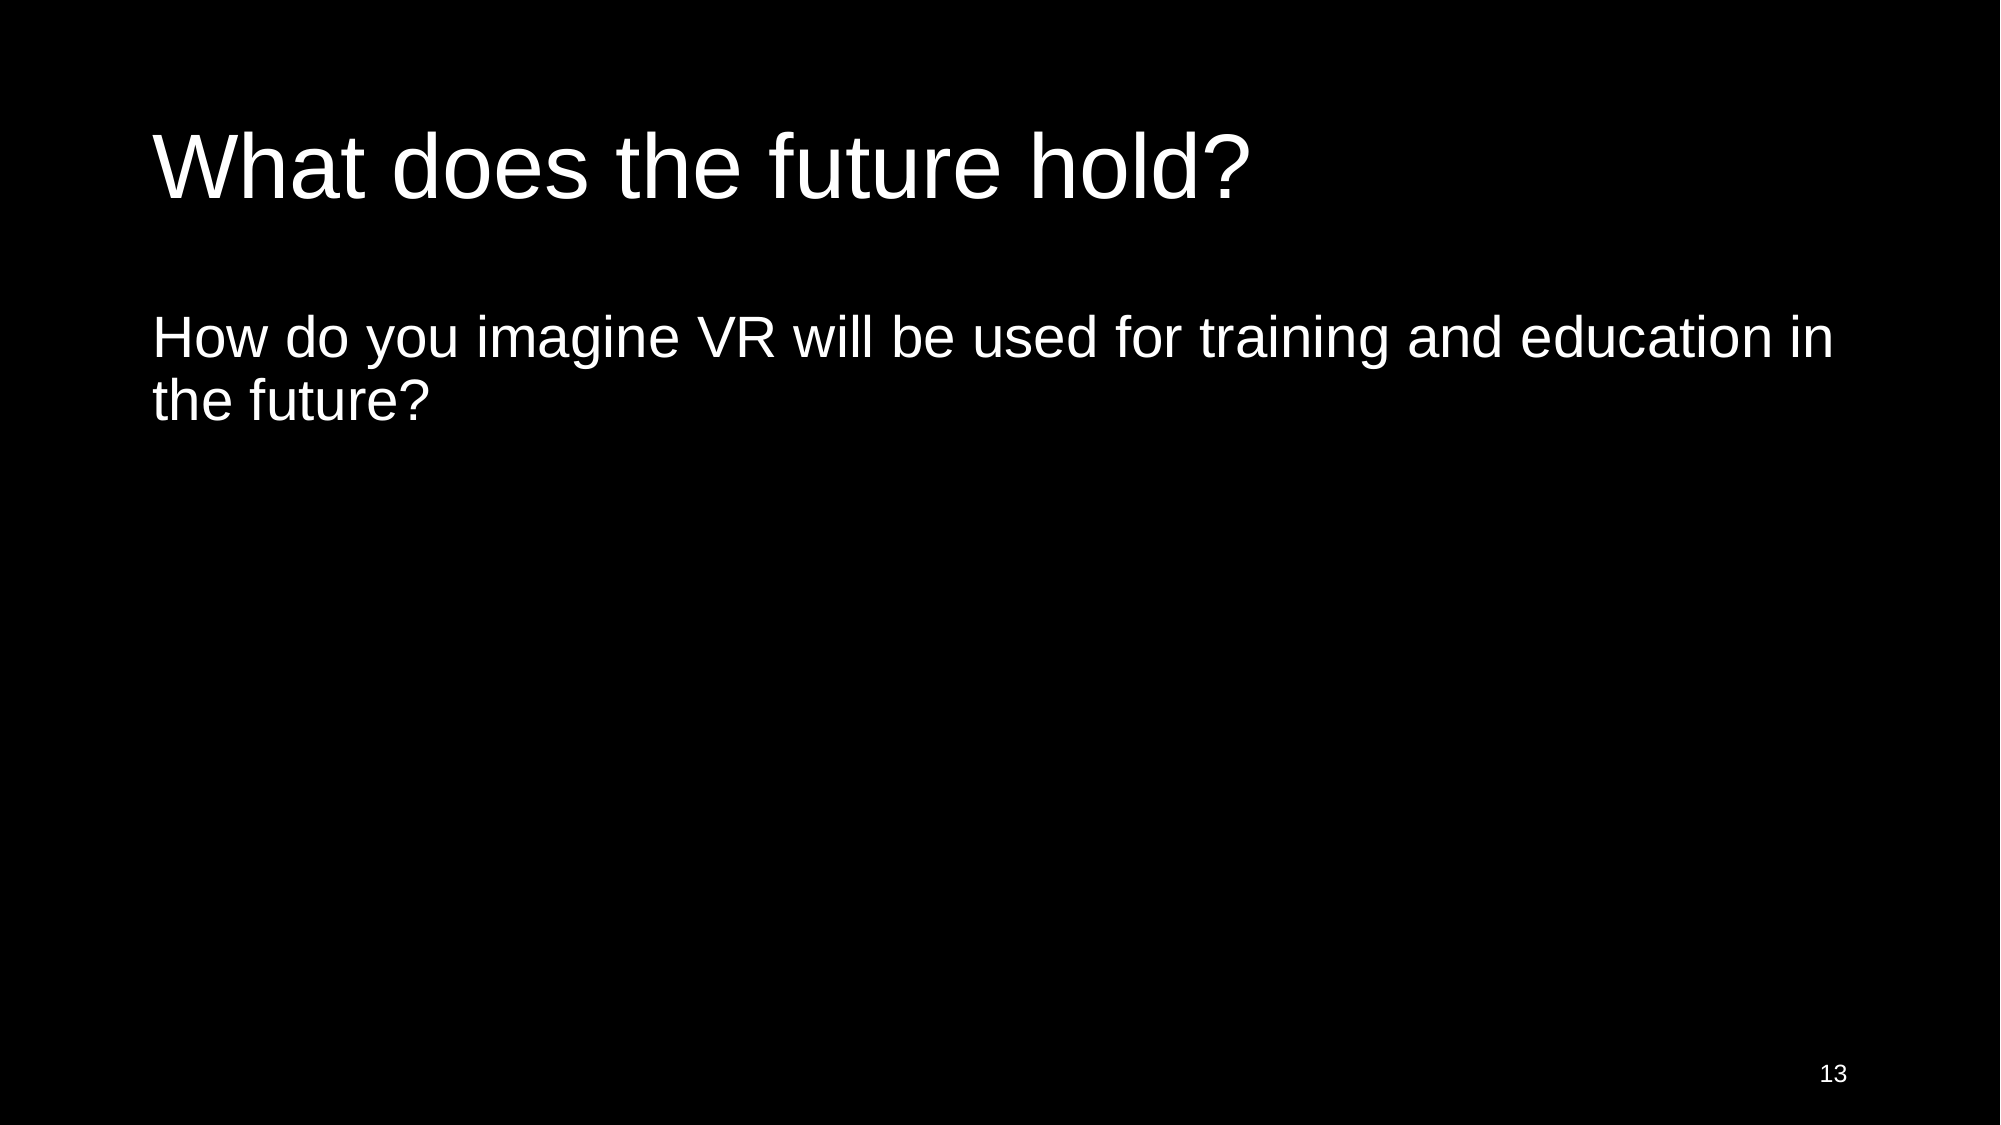

# What does the future hold?
How do you imagine VR will be used for training and education in the future?

13